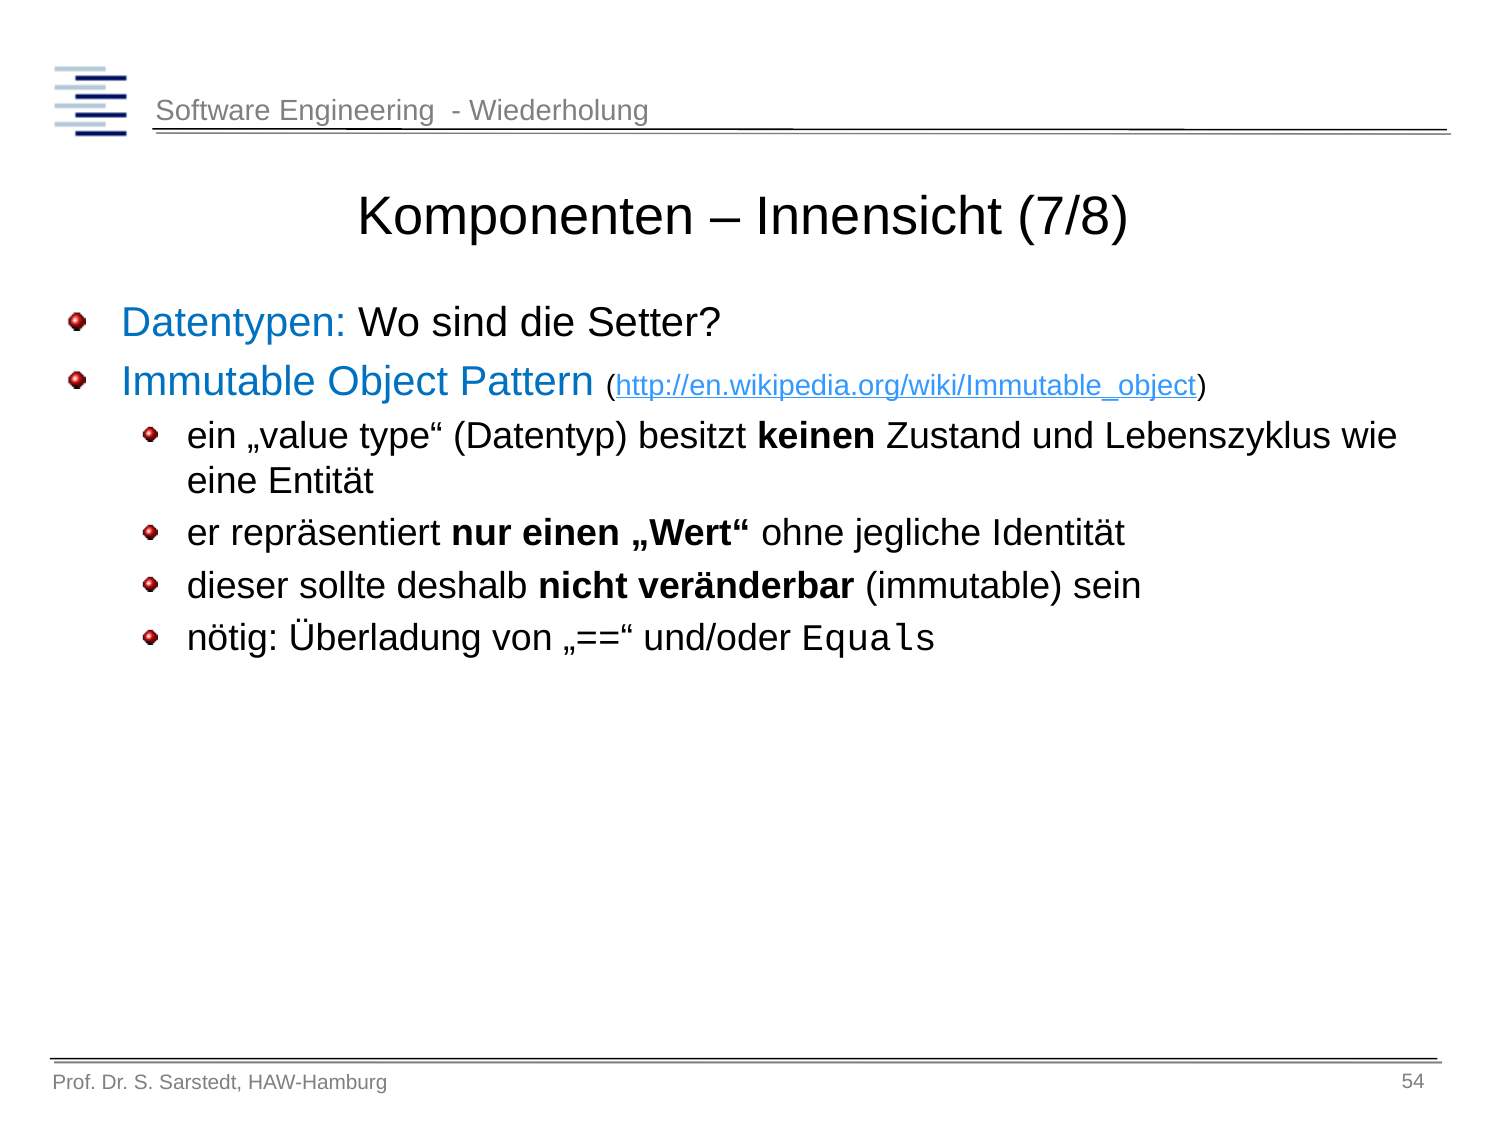

# Komponenten – Innensicht (7/8)
Datentypen: Wo sind die Setter?
Immutable Object Pattern (http://en.wikipedia.org/wiki/Immutable_object)
ein „value type“ (Datentyp) besitzt keinen Zustand und Lebenszyklus wie eine Entität
er repräsentiert nur einen „Wert“ ohne jegliche Identität
dieser sollte deshalb nicht veränderbar (immutable) sein
nötig: Überladung von „==“ und/oder Equals